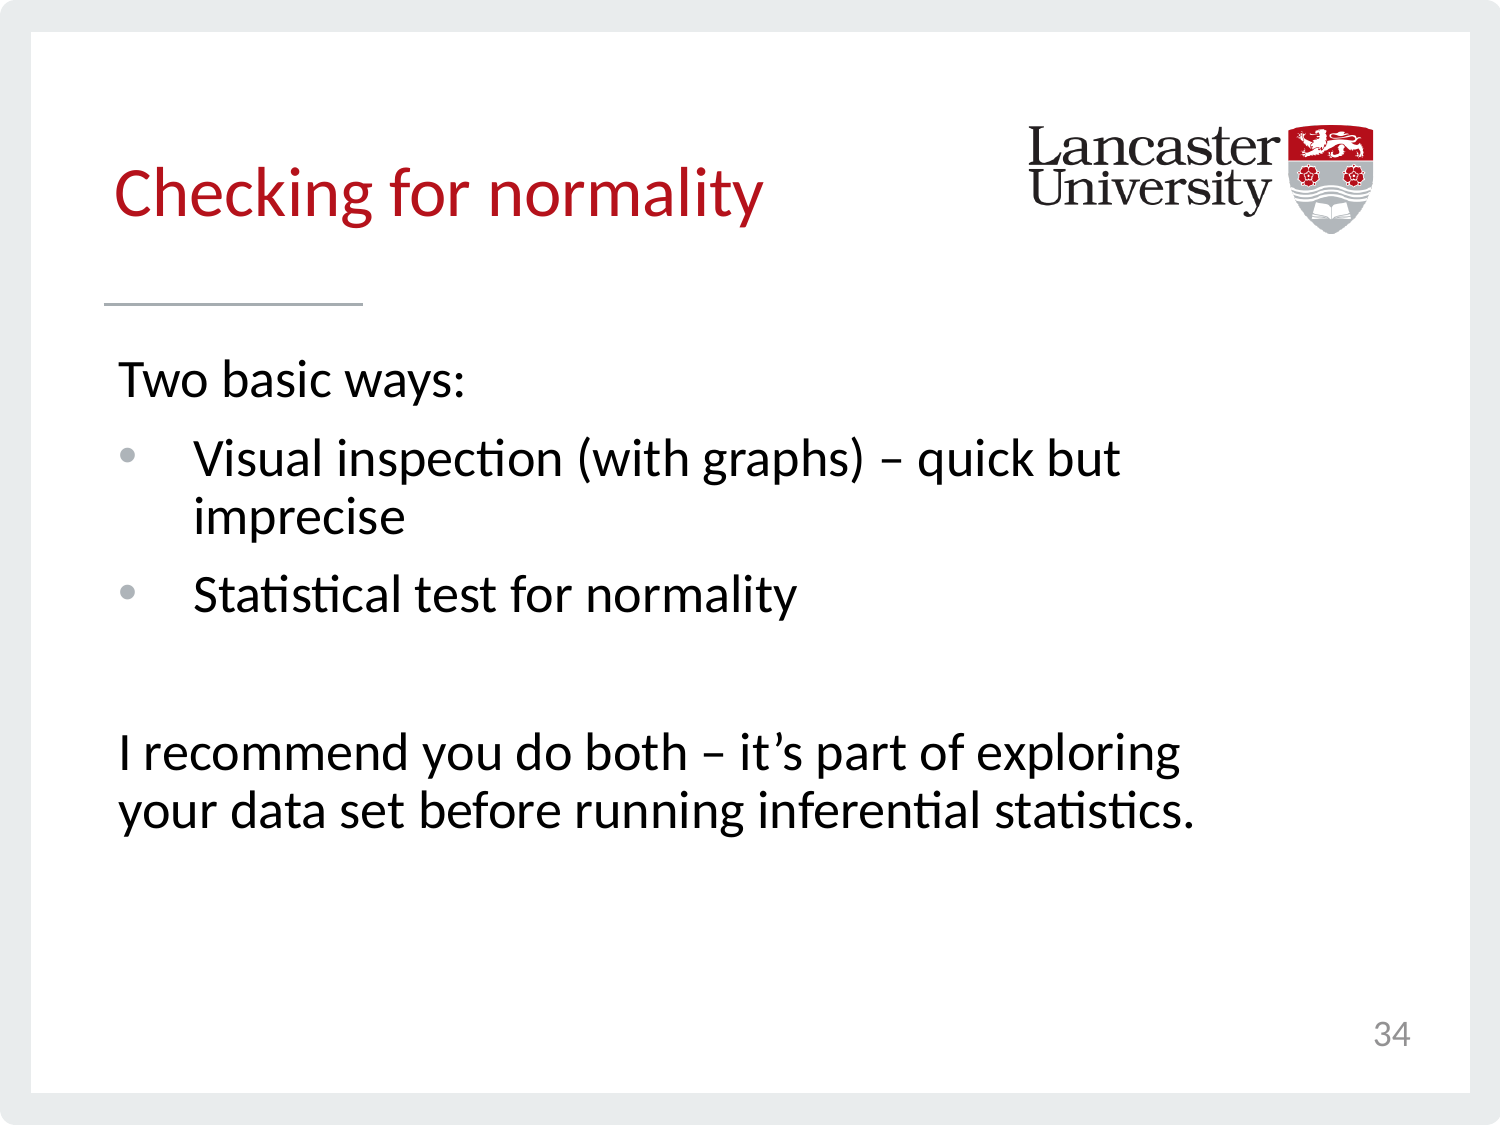

# Checking for normality
Two basic ways:
Visual inspection (with graphs) – quick but imprecise
Statistical test for normality

I recommend you do both – it’s part of exploring your data set before running inferential statistics.
34